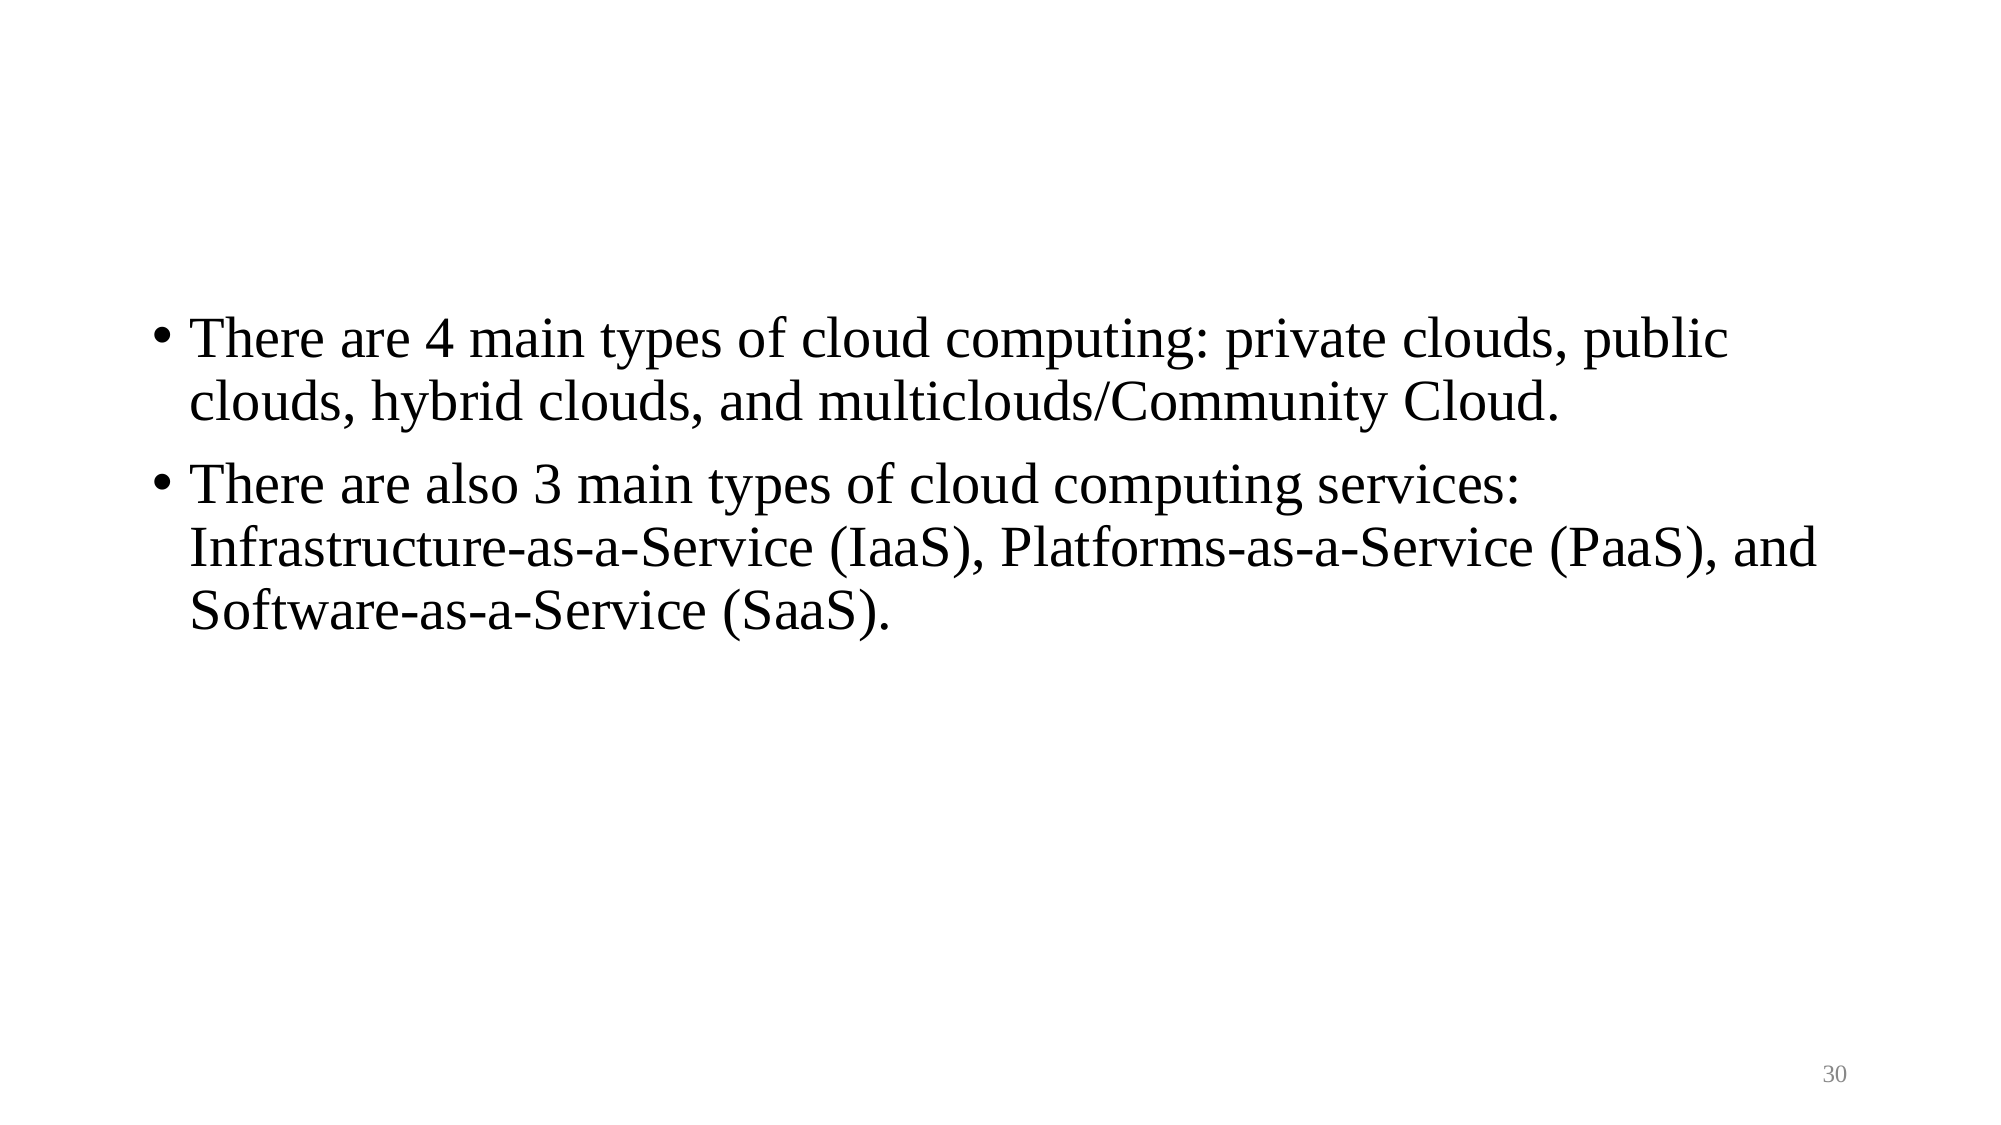

There are 4 main types of cloud computing: private clouds, public clouds, hybrid clouds, and multiclouds/Community Cloud.
There are also 3 main types of cloud computing services: Infrastructure-as-a-Service (IaaS), Platforms-as-a-Service (PaaS), and Software-as-a-Service (SaaS).

30